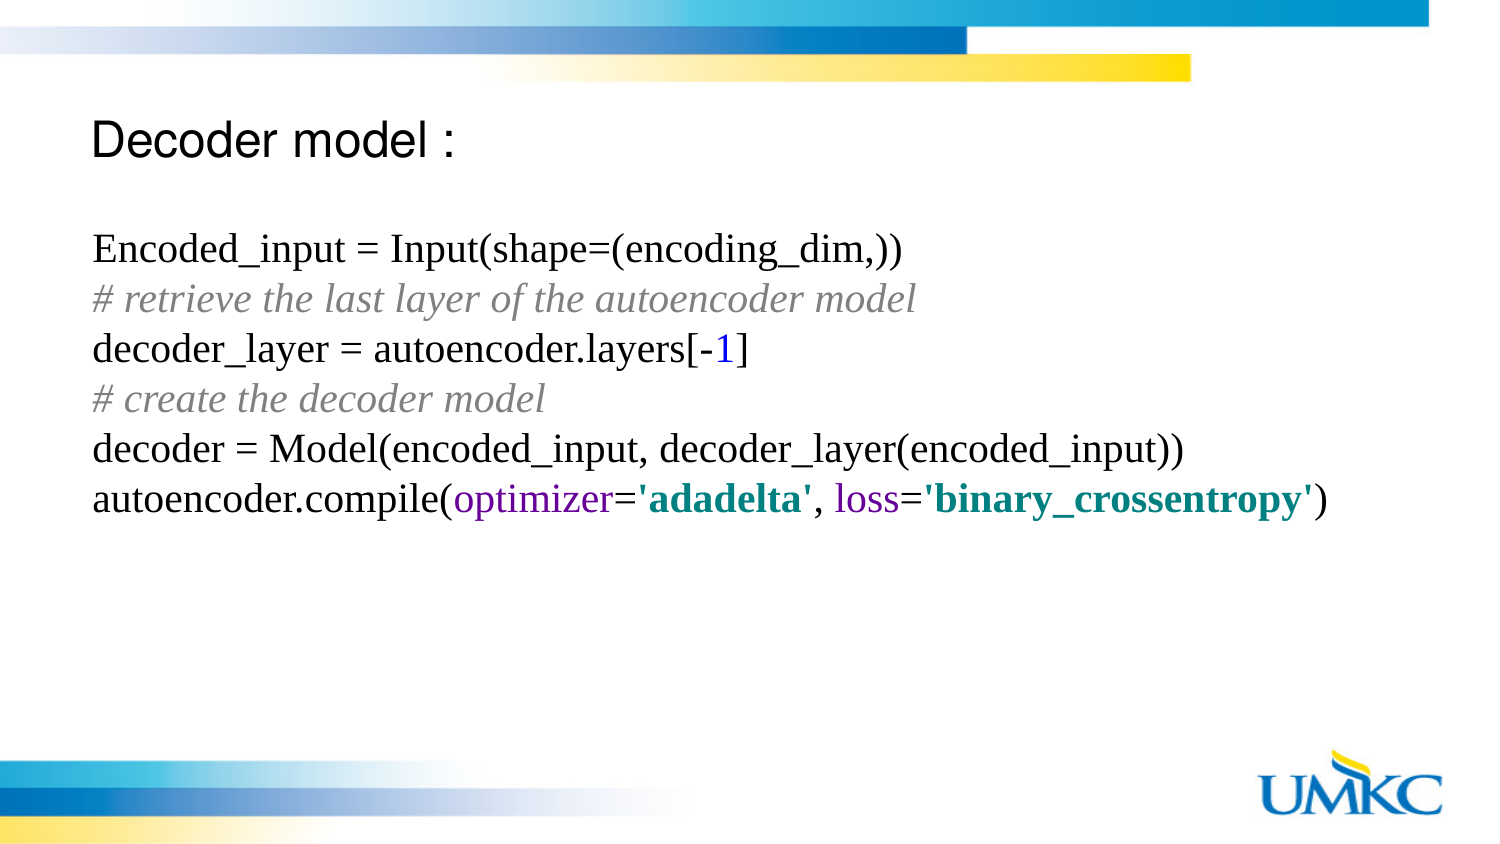

Decoder model :

Encoded_input = Input(shape=(encoding_dim,))
# retrieve the last layer of the autoencoder model decoder_layer = autoencoder.layers[-1] # create the decoder model decoder = Model(encoded_input, decoder_layer(encoded_input)) autoencoder.compile(optimizer='adadelta', loss='binary_crossentropy')